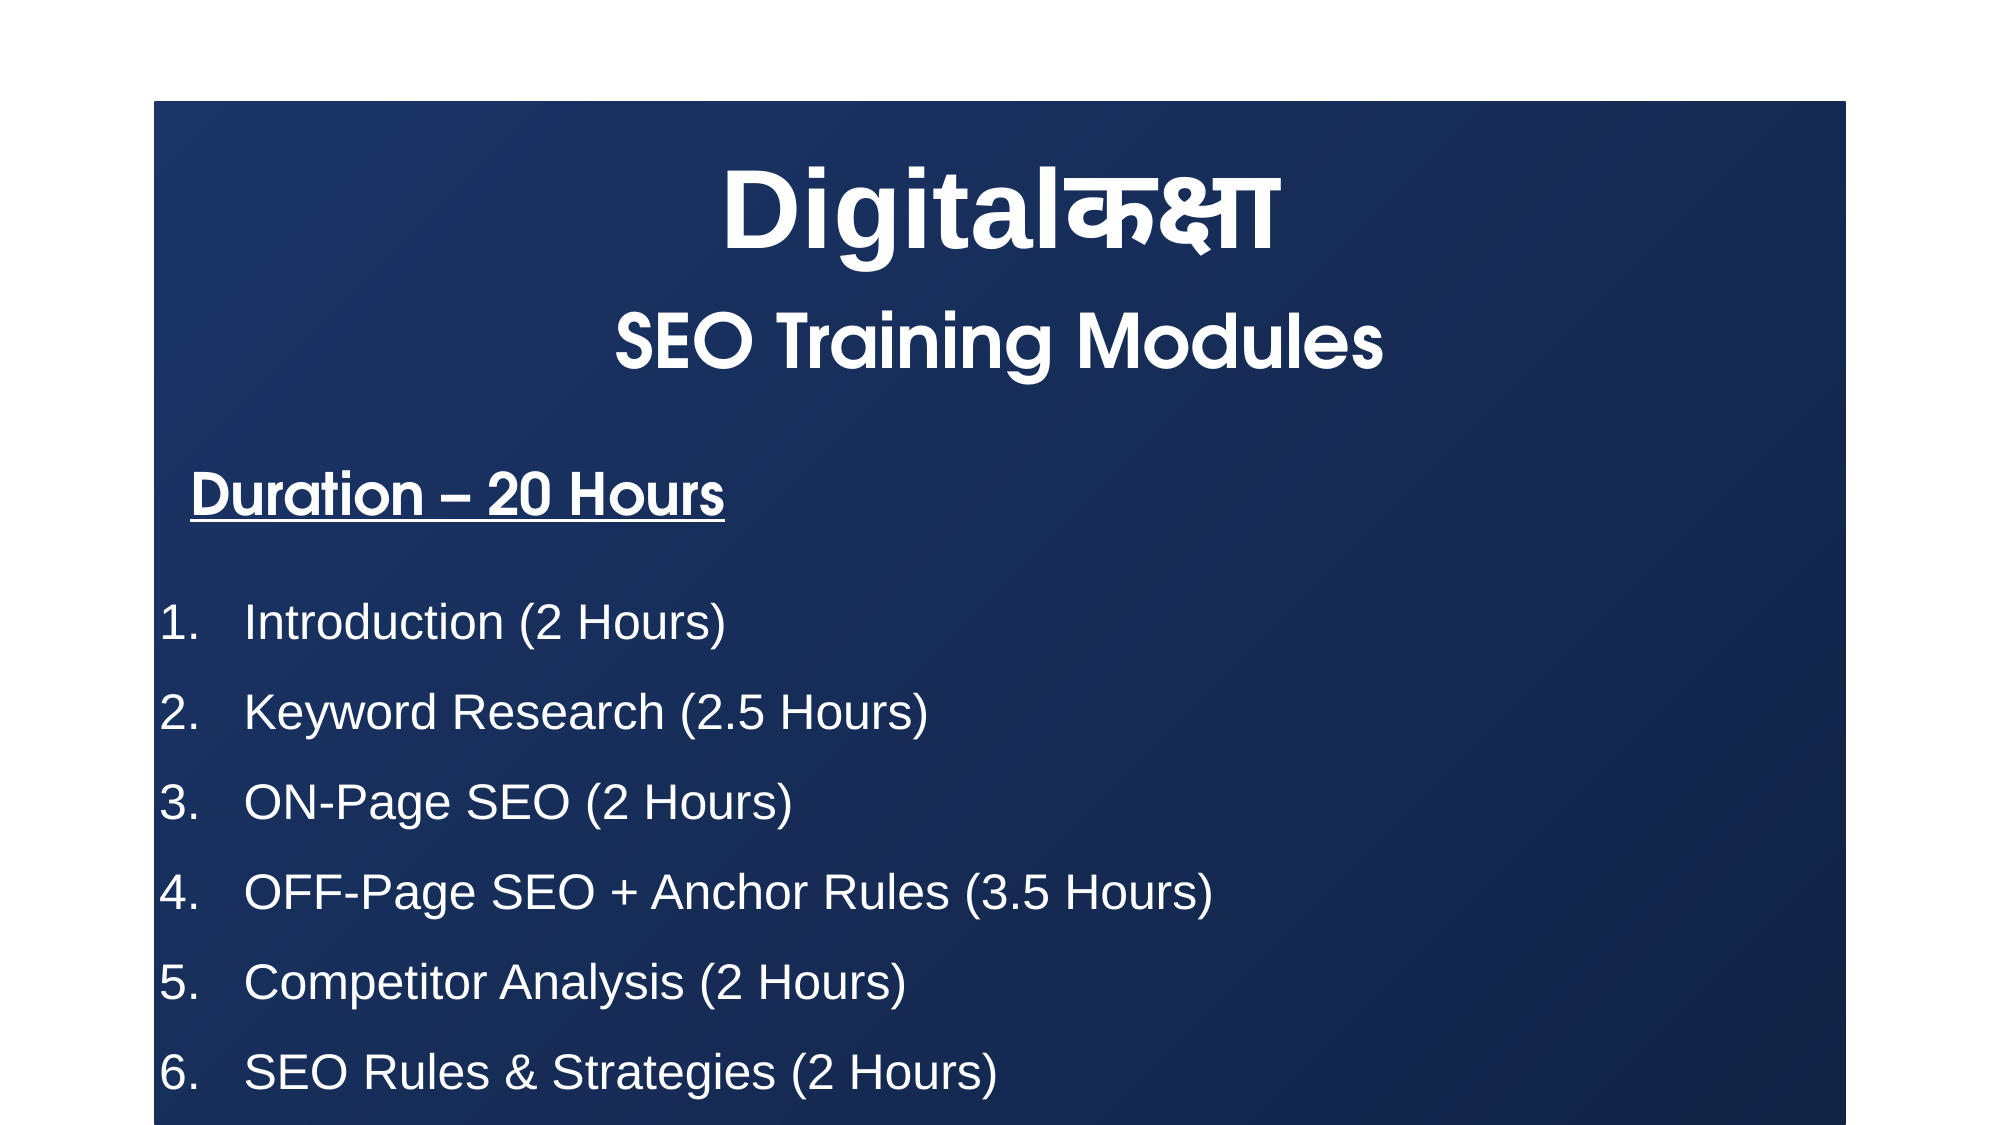

Digitalकक्षा
SEO Training Modules
Duration – 20 Hours
Introduction (2 Hours)
Keyword Research (2.5 Hours)
ON-Page SEO (2 Hours)
OFF-Page SEO + Anchor Rules (3.5 Hours)
Competitor Analysis (2 Hours)
SEO Rules & Strategies (2 Hours)
Negative SEO To Avoid (1 Hour)
Use of SEO Tools (2 Hour)
Local SEO (2 Hour)
Top 10 Rank Formula (1 Hour)
Course Fee - ₹ 20,000 (Online Training)
Call @ 96750-33525, 96344-83287